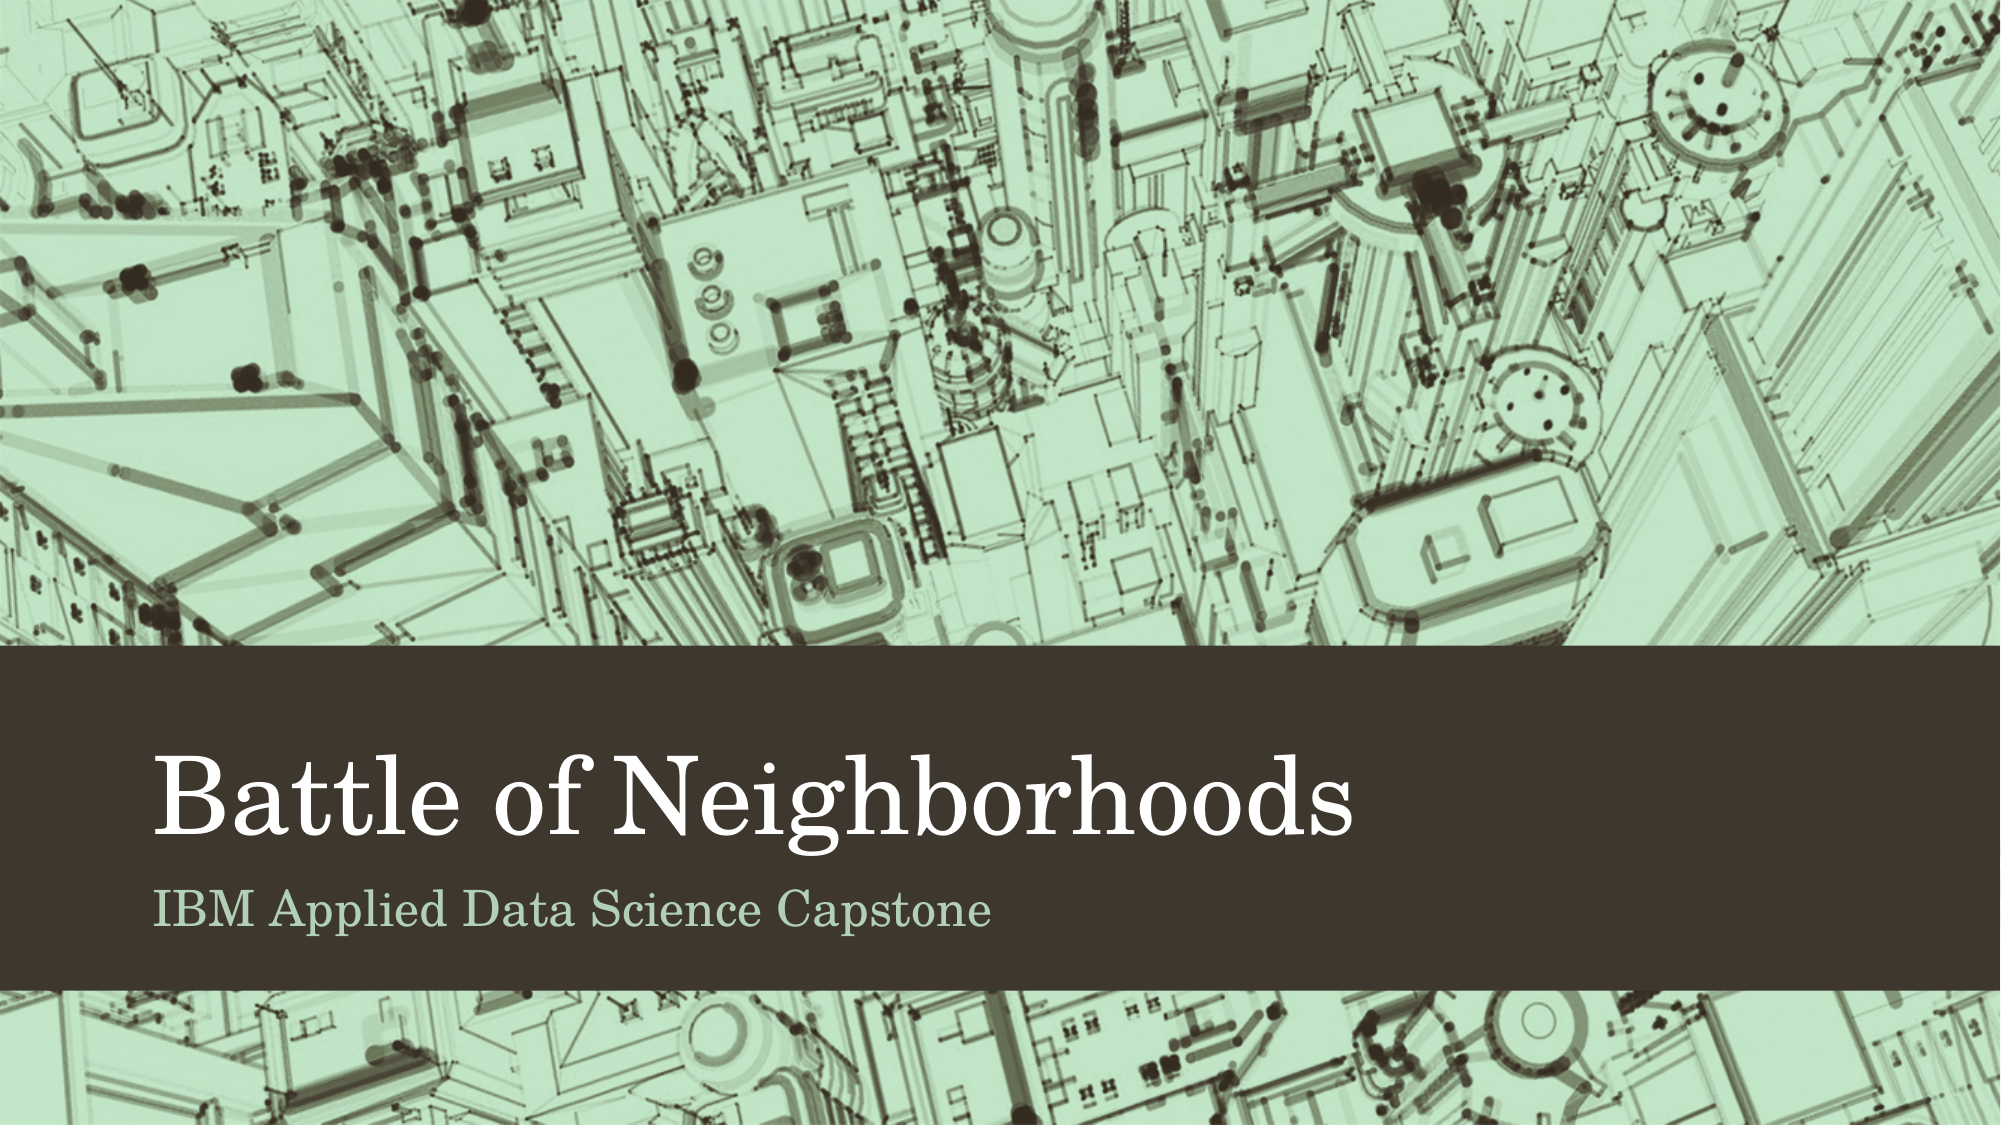

# Battle of Neighborhoods
IBM Applied Data Science Capstone